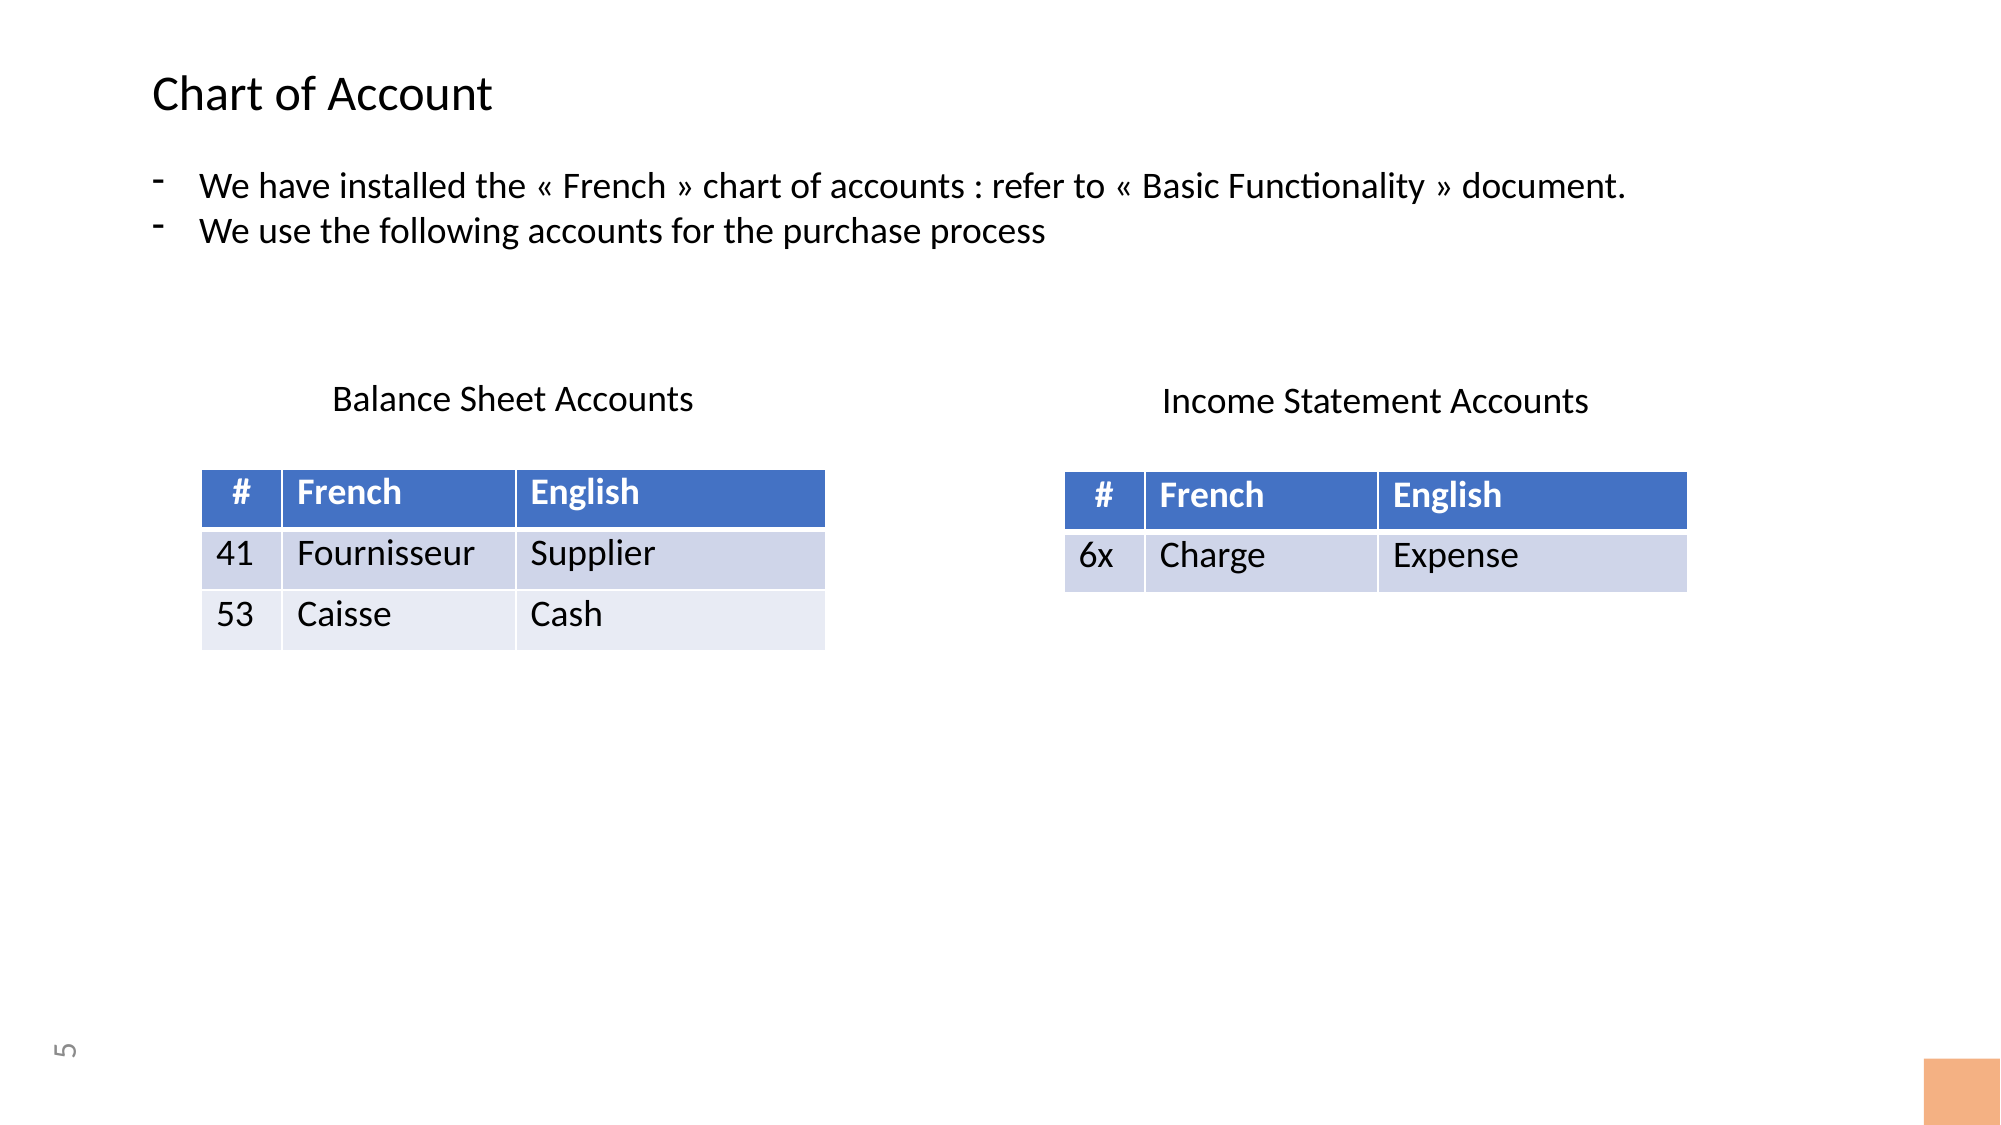

# Chart of Account
We have installed the « French » chart of accounts : refer to « Basic Functionality » document.
We use the following accounts for the purchase process
Balance Sheet Accounts
Income Statement Accounts
| # | French | English |
| --- | --- | --- |
| 41 | Fournisseur | Supplier |
| 53 | Caisse | Cash |
| # | French | English |
| --- | --- | --- |
| 6x | Charge | Expense |
5